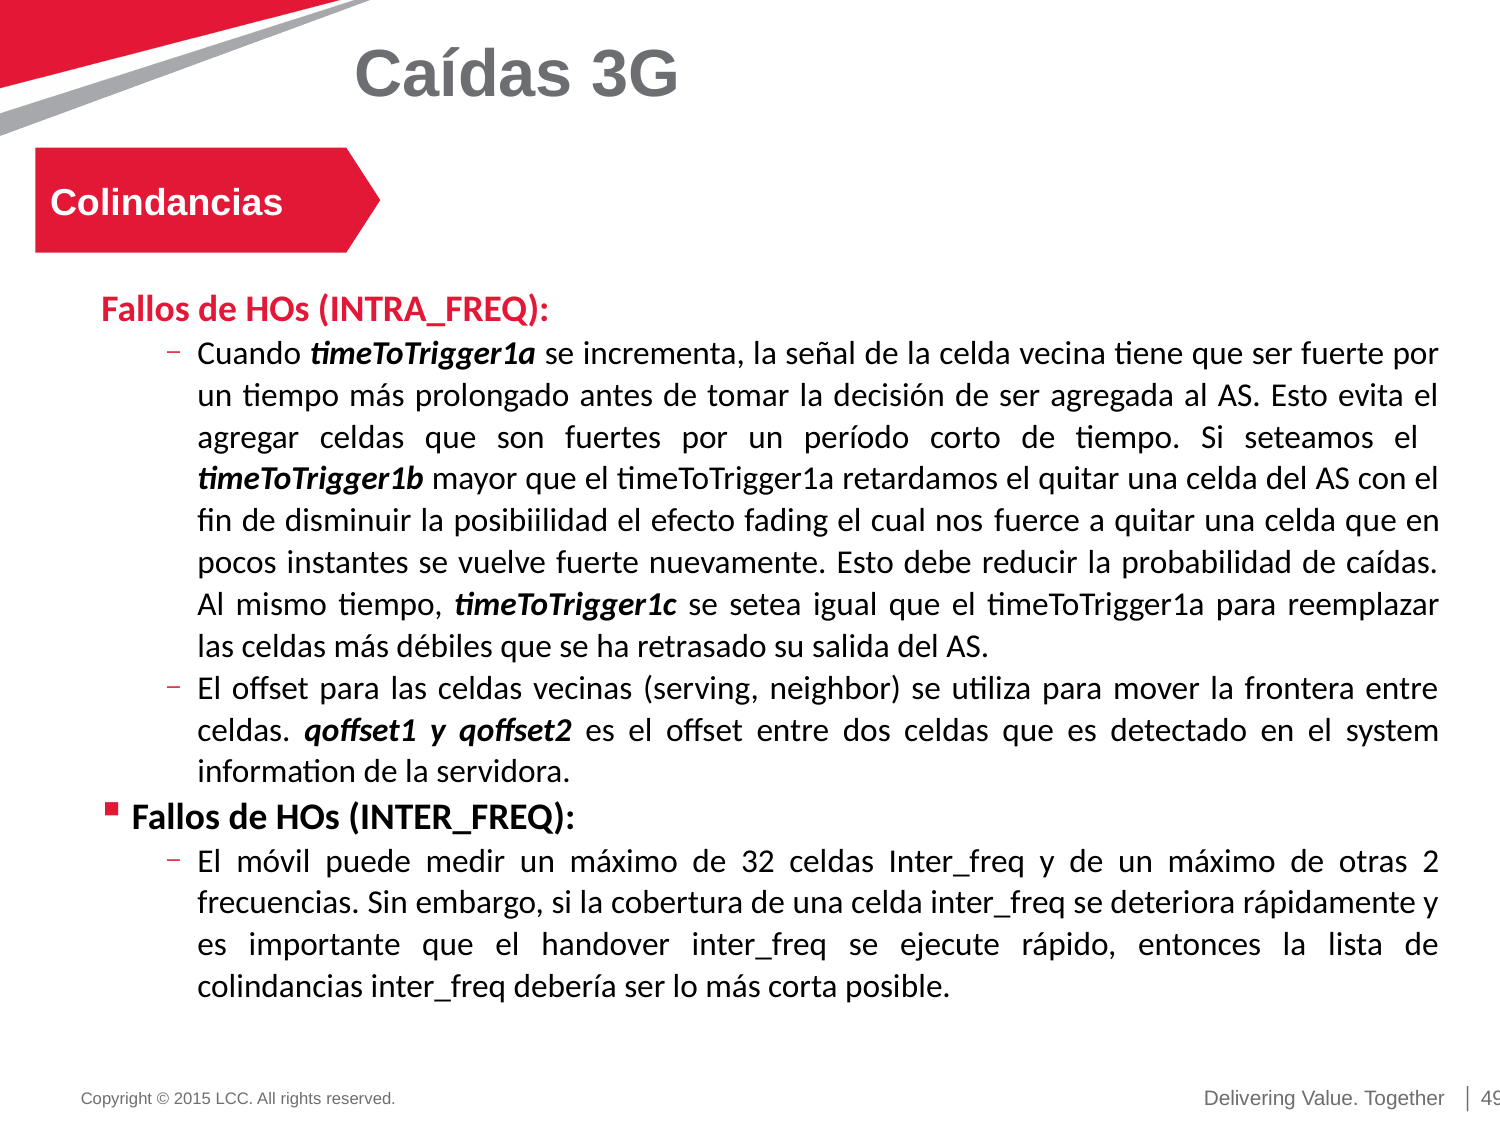

# Caídas 3G
Colindancias
Fallos de HOs (INTRA_FREQ):
Cuando timeToTrigger1a se incrementa, la señal de la celda vecina tiene que ser fuerte por un tiempo más prolongado antes de tomar la decisión de ser agregada al AS. Esto evita el agregar celdas que son fuertes por un período corto de tiempo. Si seteamos el  timeToTrigger1b mayor que el timeToTrigger1a retardamos el quitar una celda del AS con el fin de disminuir la posibiilidad el efecto fading el cual nos fuerce a quitar una celda que en pocos instantes se vuelve fuerte nuevamente. Esto debe reducir la probabilidad de caídas. Al mismo tiempo, timeToTrigger1c se setea igual que el timeToTrigger1a para reemplazar las celdas más débiles que se ha retrasado su salida del AS.
El offset para las celdas vecinas (serving, neighbor) se utiliza para mover la frontera entre celdas. qoffset1 y qoffset2 es el offset entre dos celdas que es detectado en el system information de la servidora.
Fallos de HOs (INTER_FREQ):
El móvil puede medir un máximo de 32 celdas Inter_freq y de un máximo de otras 2 frecuencias. Sin embargo, si la cobertura de una celda inter_freq se deteriora rápidamente y es importante que el handover inter_freq se ejecute rápido, entonces la lista de colindancias inter_freq debería ser lo más corta posible.